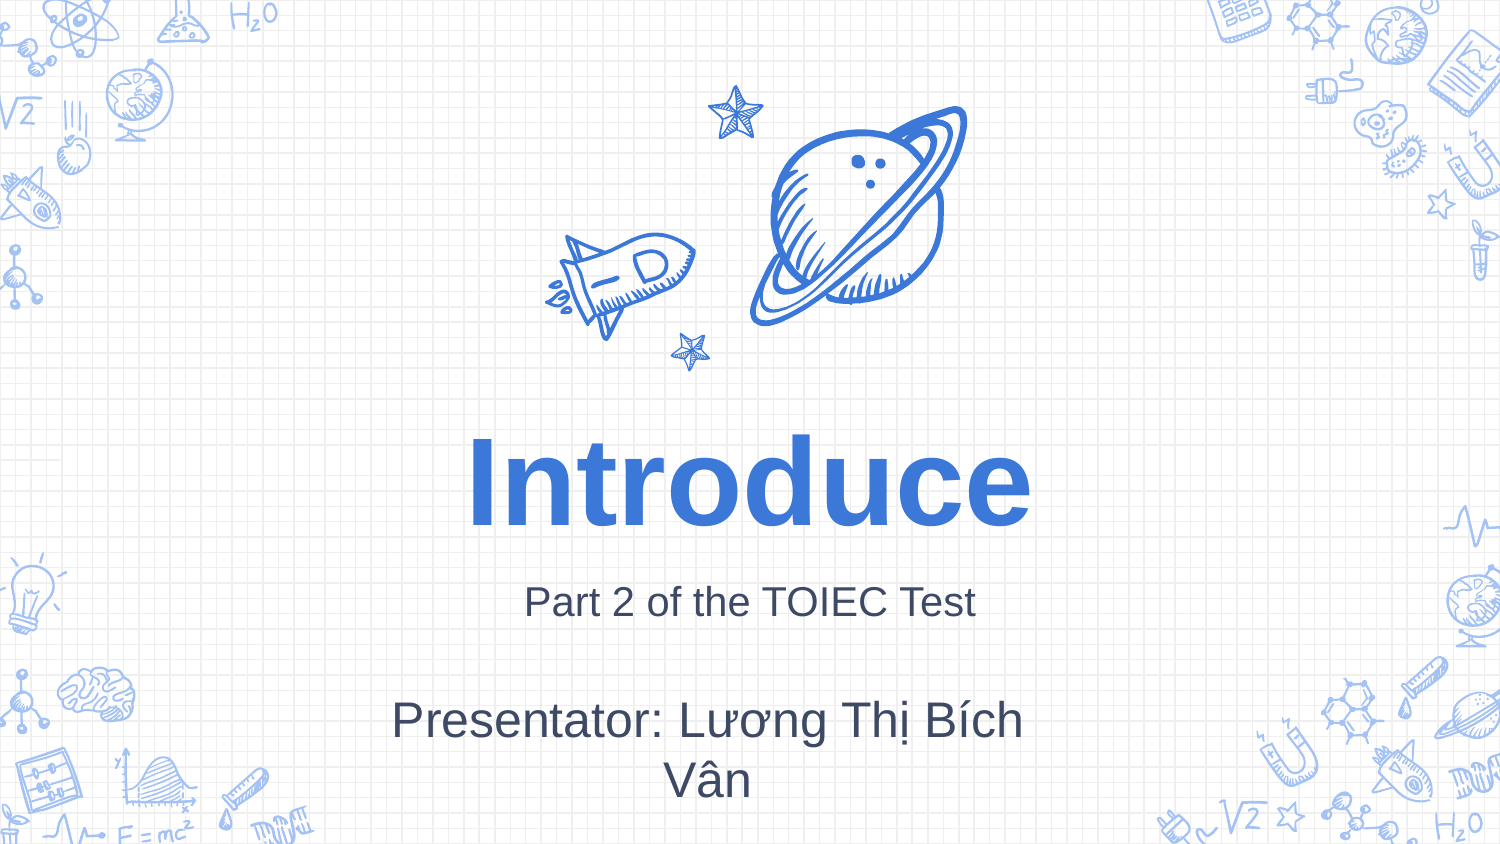

Introduce
Part 2 of the TOIEC Test
Presentator: Lương Thị Bích Vân